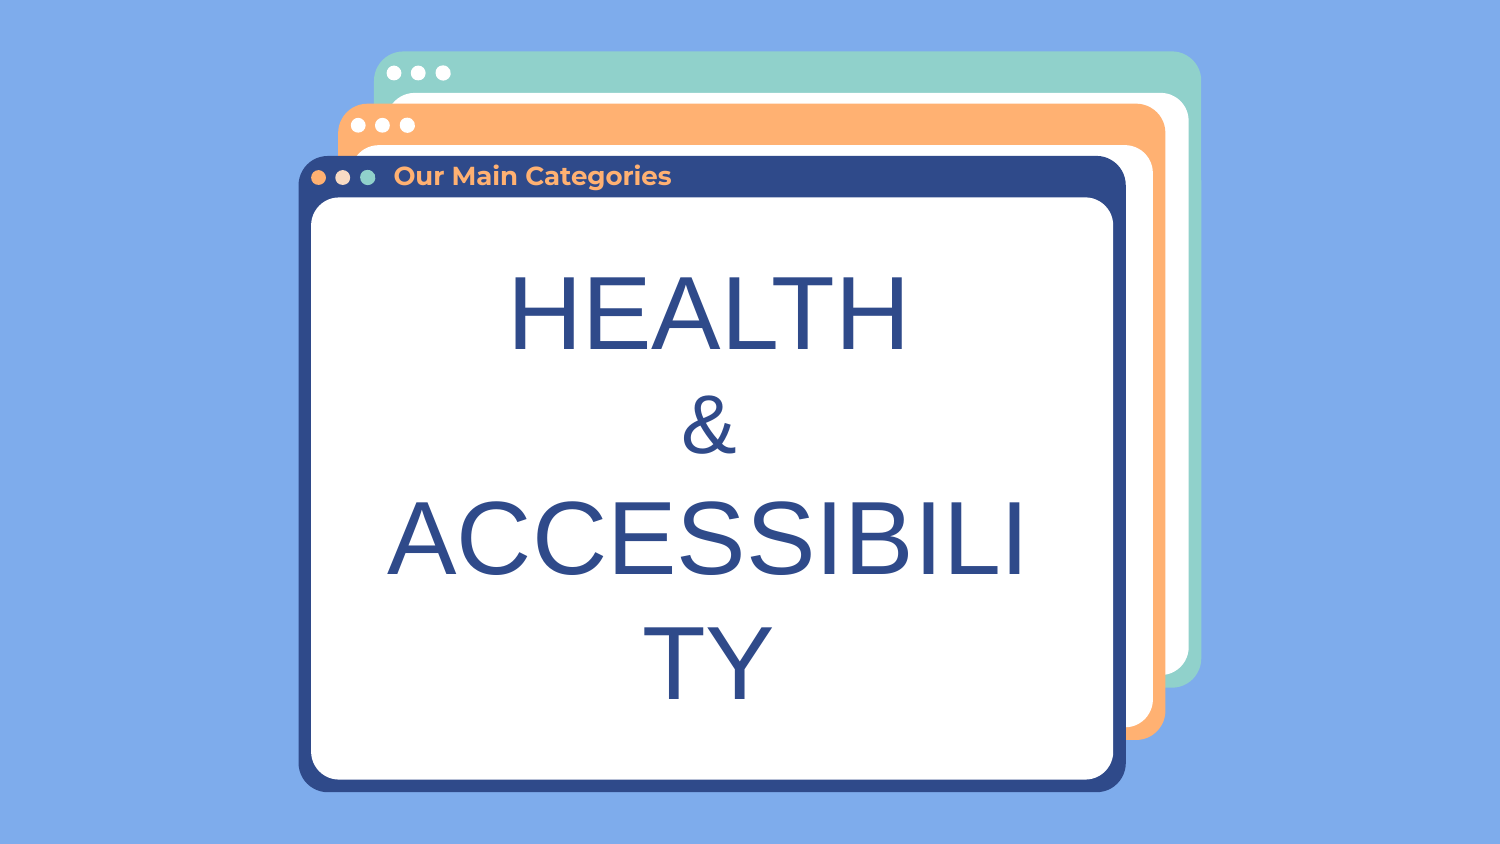

Our Main Categories
# HEALTH
&
ACCESSIBILITY